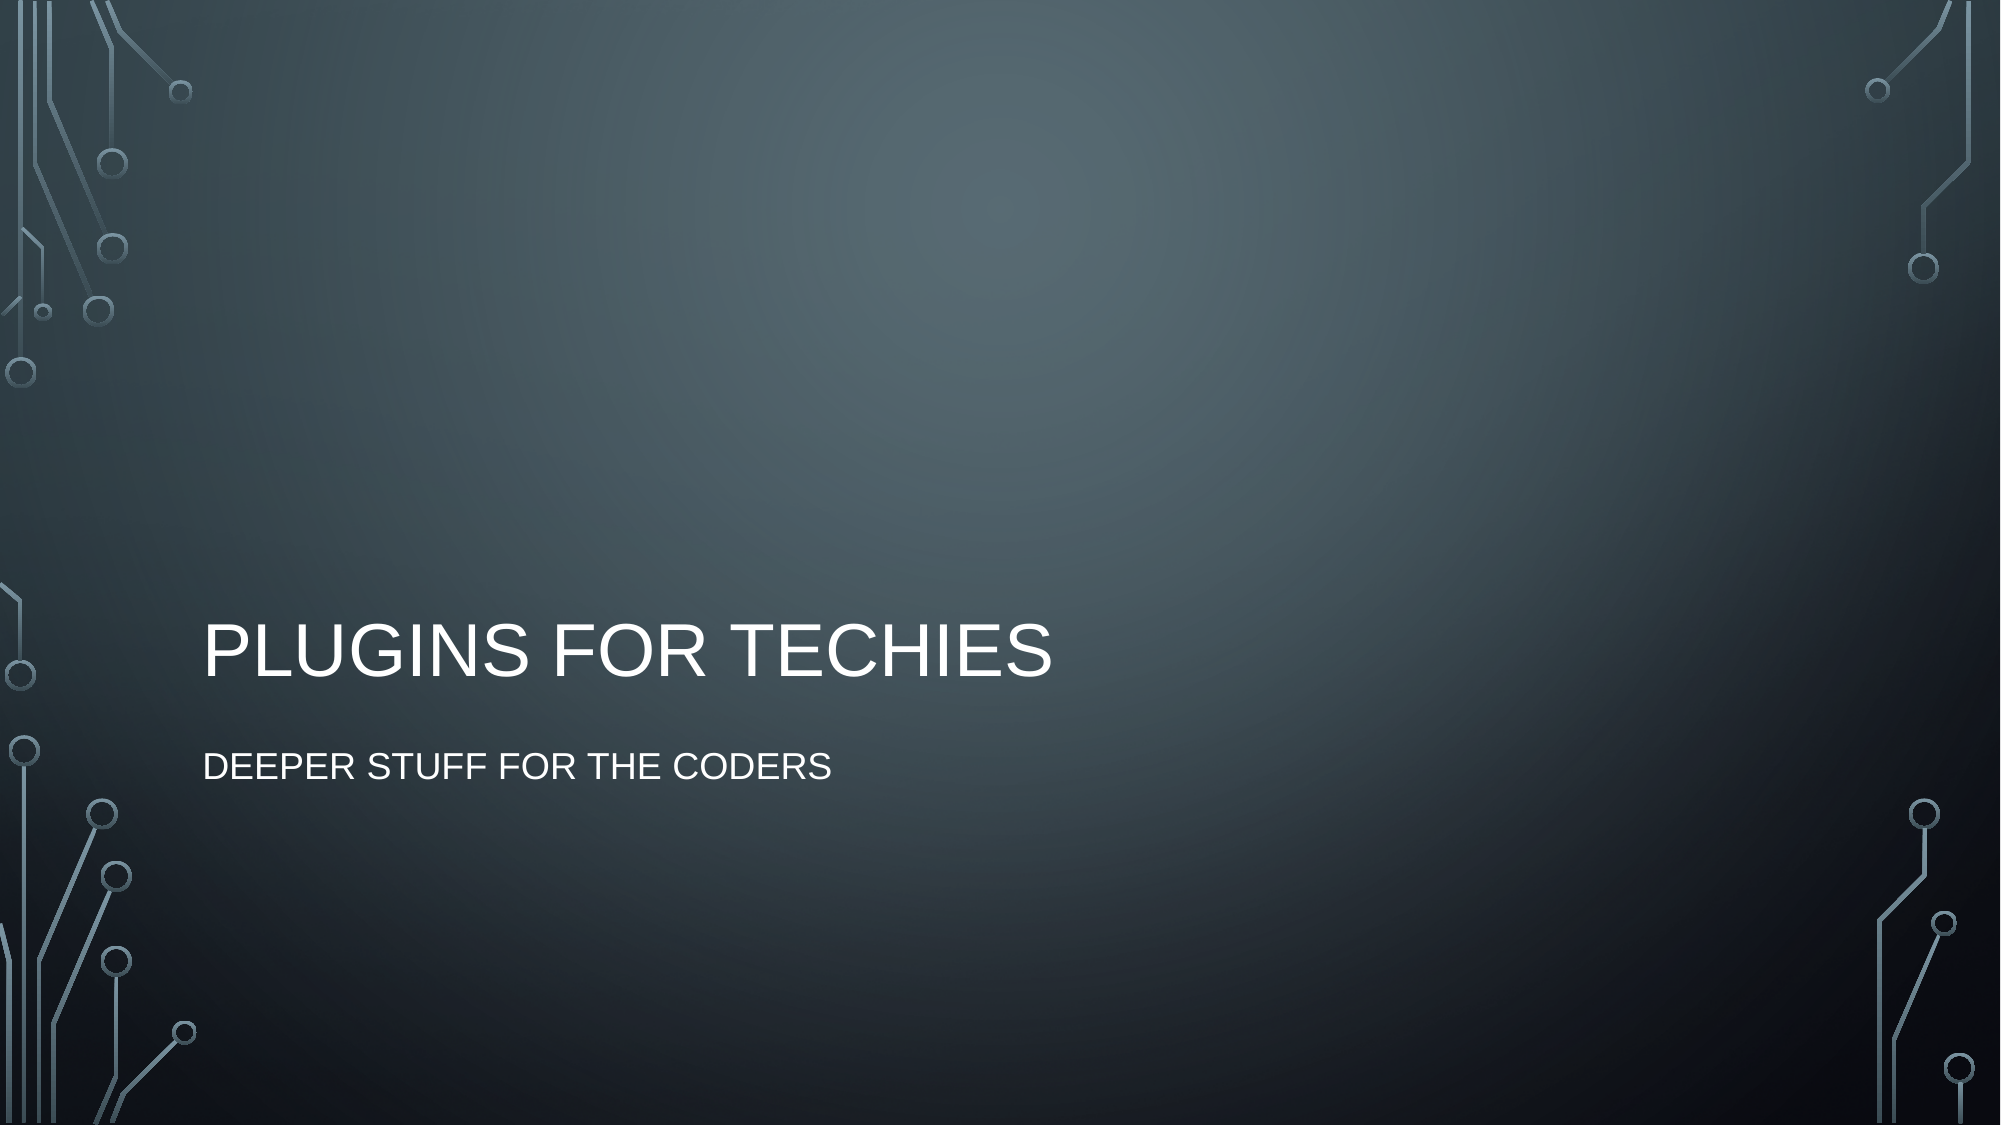

# Plugins for techies
Deeper stuff for the coders